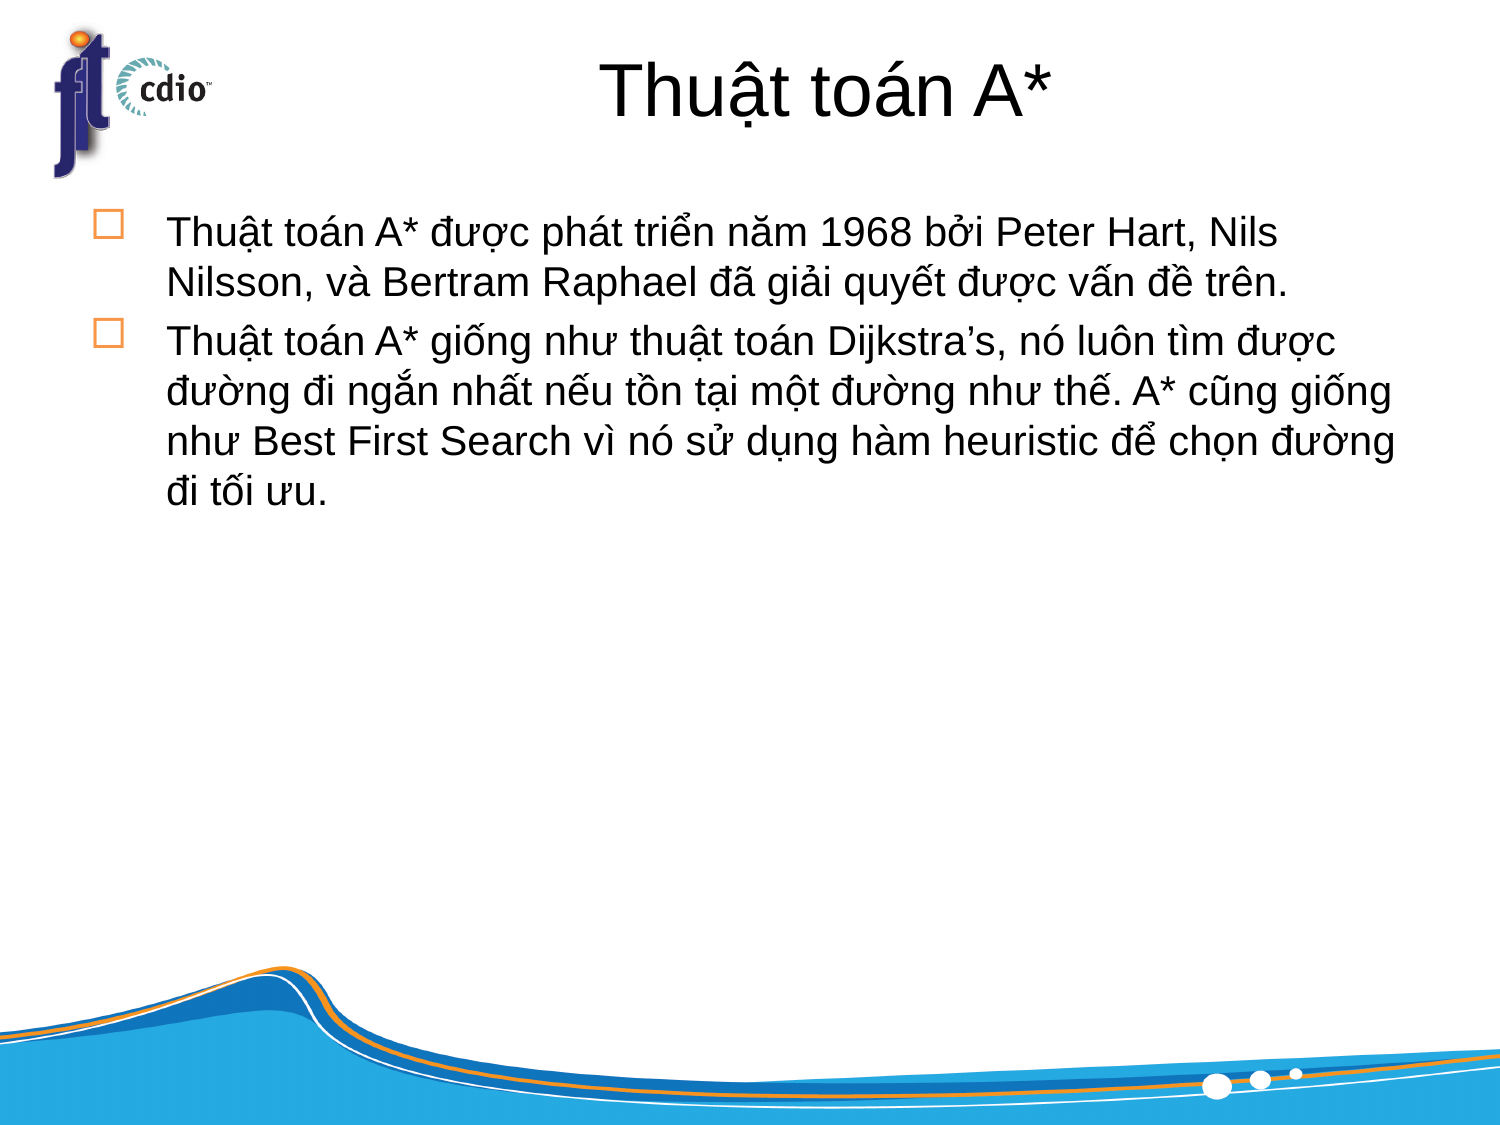

# Thuật toán A*
Thuật toán A* được phát triển năm 1968 bởi Peter Hart, Nils Nilsson, và Bertram Raphael đã giải quyết được vấn đề trên.
Thuật toán A* giống như thuật toán Dijkstra’s, nó luôn tìm được đường đi ngắn nhất nếu tồn tại một đường như thế. A* cũng giống như Best First Search vì nó sử dụng hàm heuristic để chọn đường đi tối ưu.